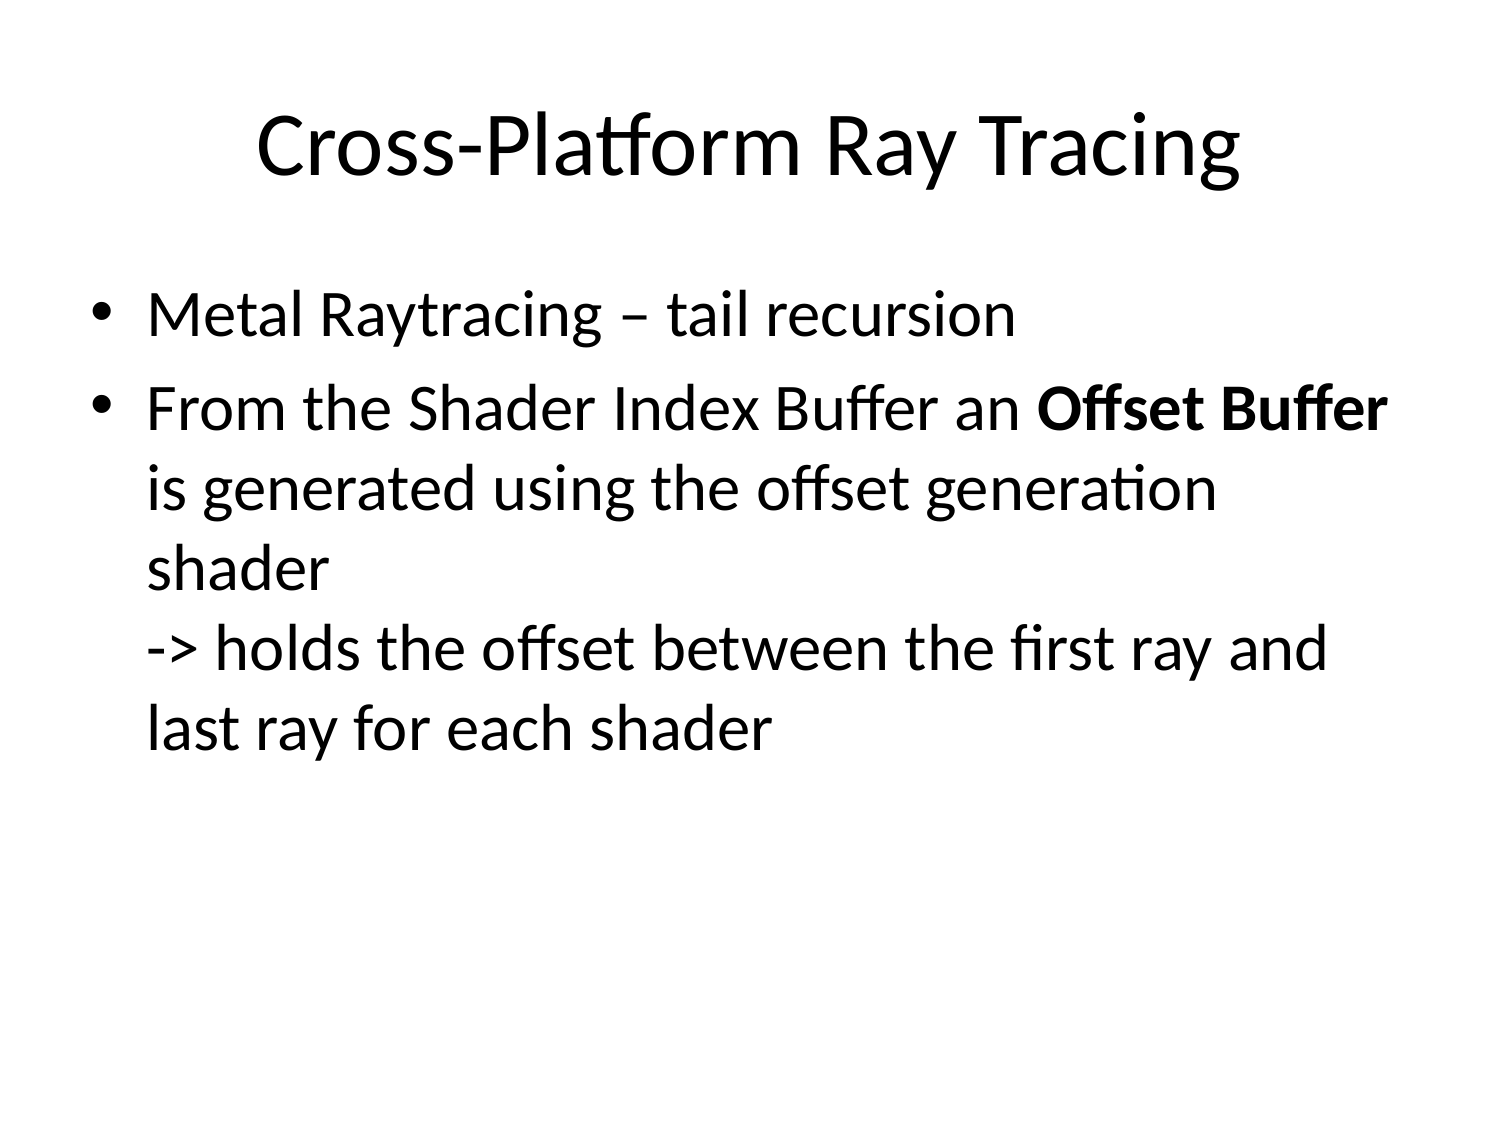

# Cross-Platform Ray Tracing
Metal Raytracing – tail recursion
From the Shader Index Buffer an Offset Buffer is generated using the offset generation shader
-> holds the offset between the first ray and last ray for each shader